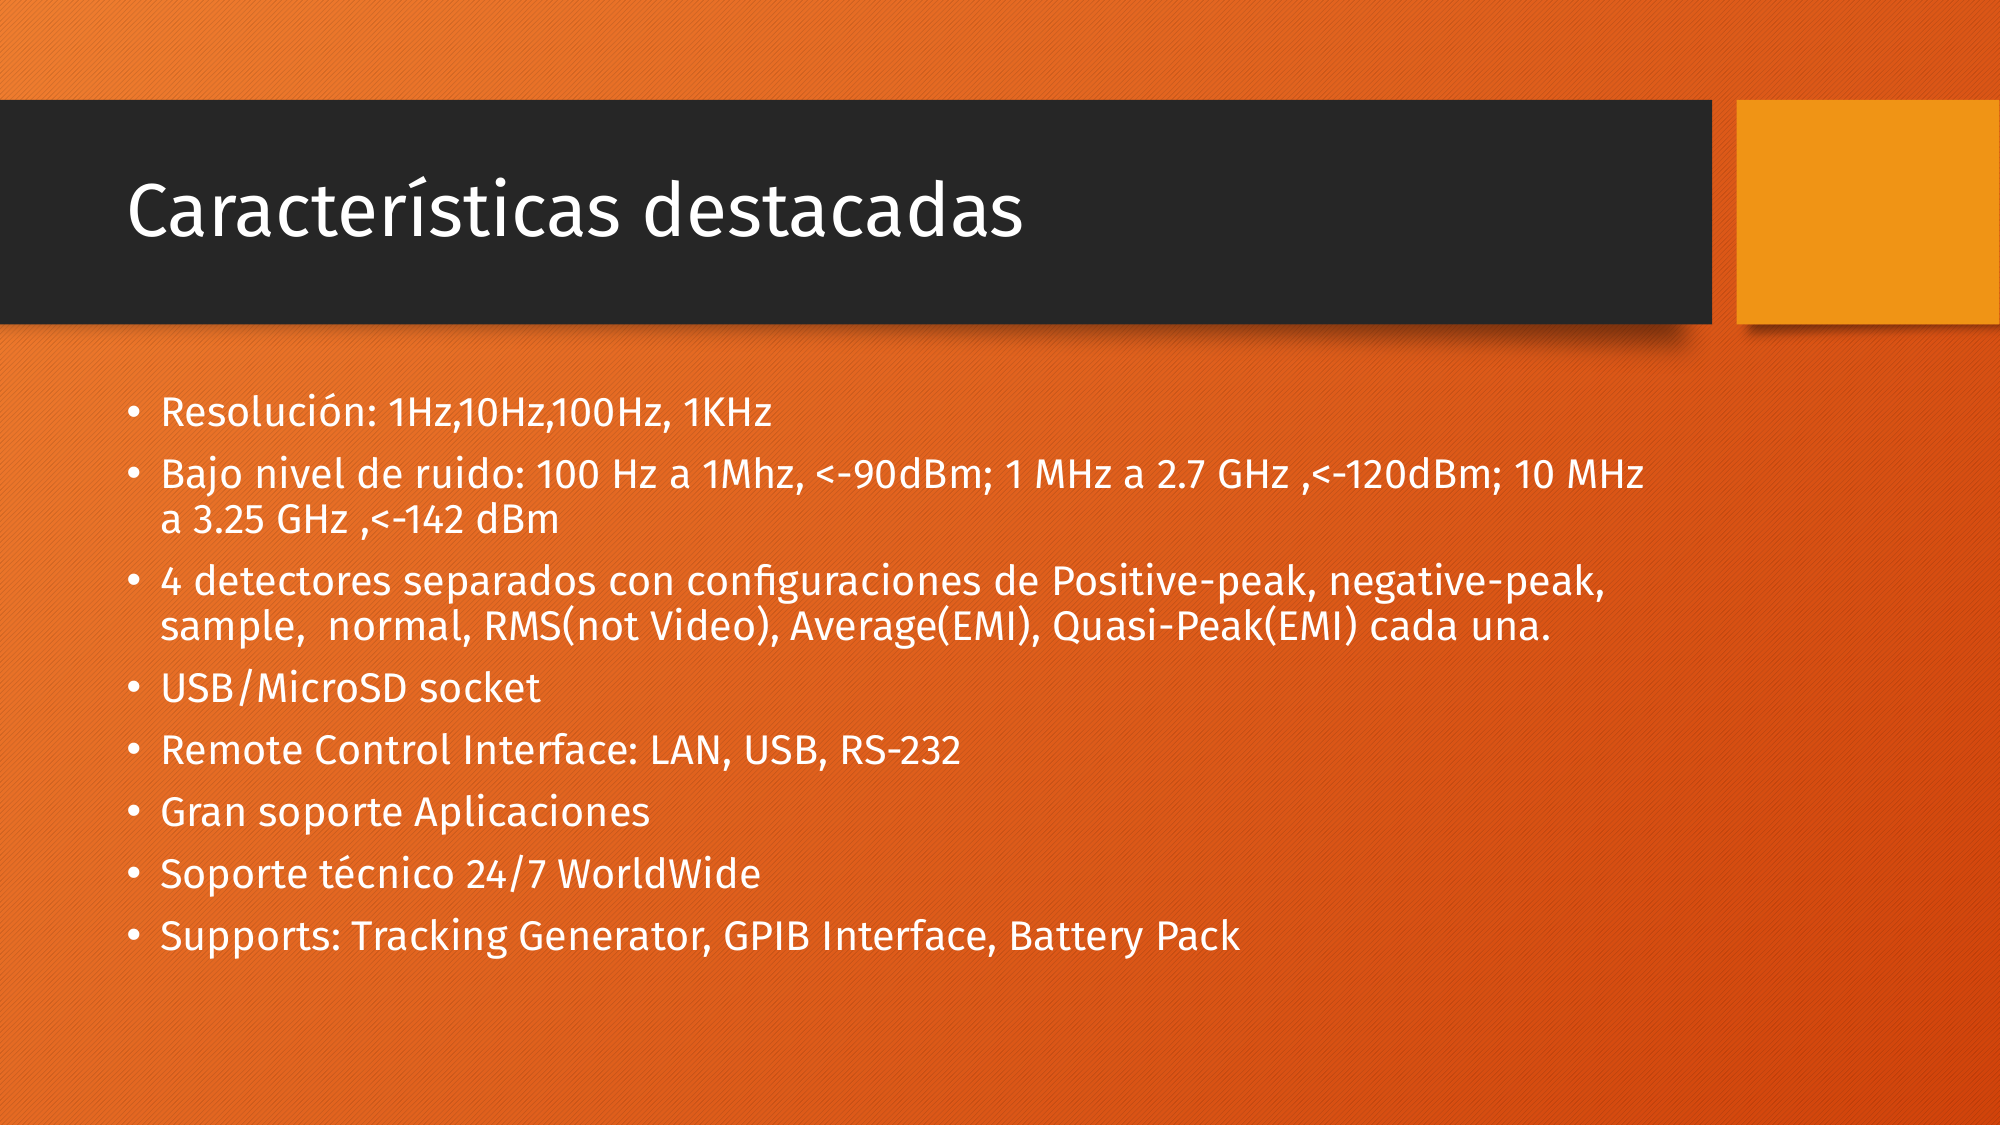

# Características destacadas
Resolución: 1Hz,10Hz,100Hz, 1KHz
Bajo nivel de ruido: 100 Hz a 1Mhz, <-90dBm; 1 MHz a 2.7 GHz ,<-120dBm; 10 MHz a 3.25 GHz ,<-142 dBm
4 detectores separados con configuraciones de Positive-peak, negative-peak, sample,  normal, RMS(not Video), Average(EMI), Quasi-Peak(EMI) cada una.
USB/MicroSD socket
Remote Control Interface: LAN, USB, RS-232
Gran soporte Aplicaciones
Soporte técnico 24/7 WorldWide
Supports: Tracking Generator, GPIB Interface, Battery Pack